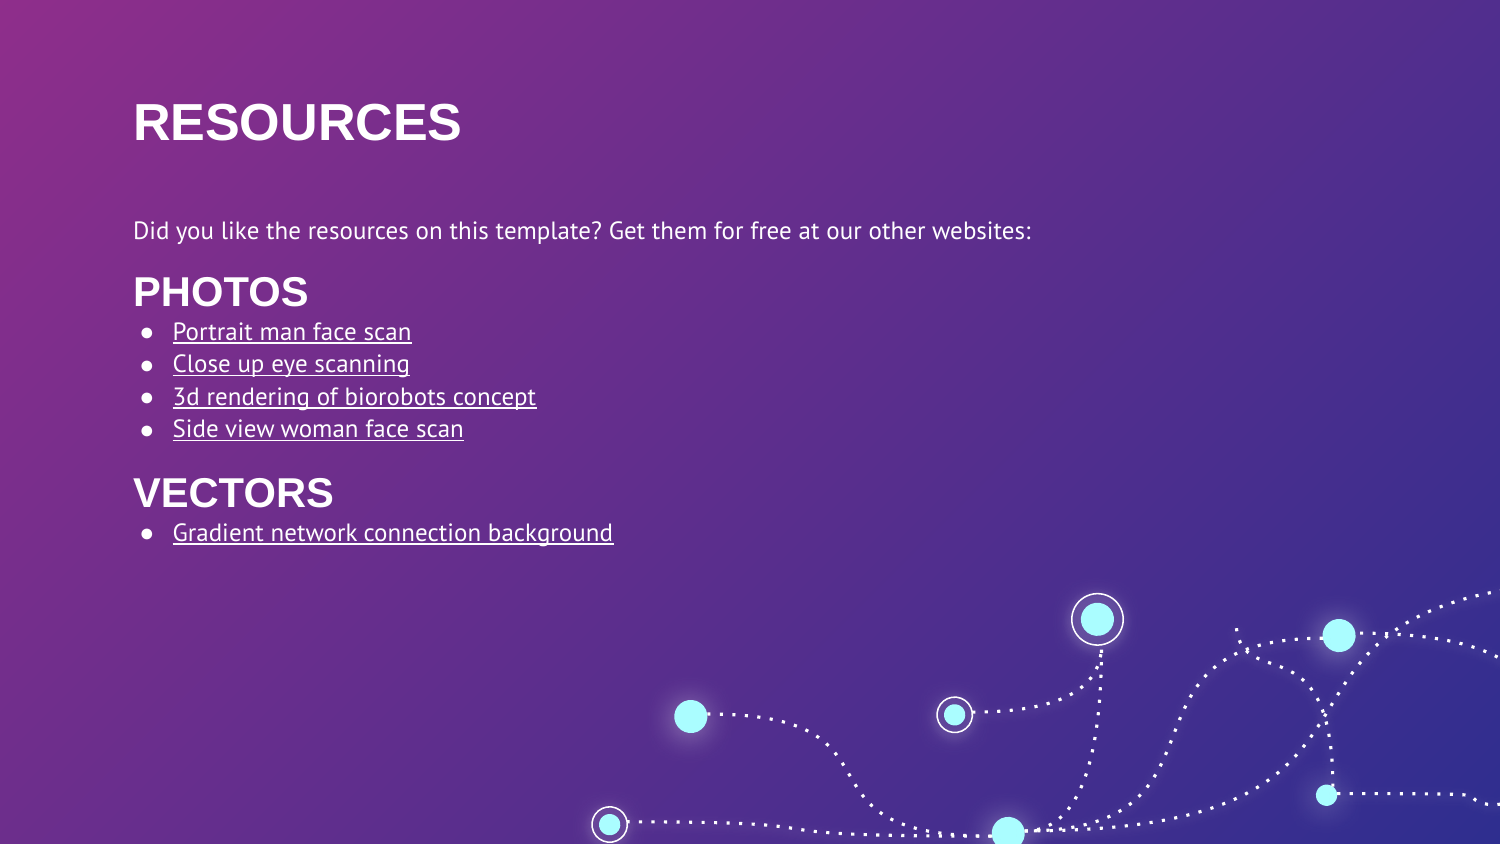

# RESOURCES
Did you like the resources on this template? Get them for free at our other websites:
PHOTOS
Portrait man face scan
Close up eye scanning
3d rendering of biorobots concept
Side view woman face scan
VECTORS
Gradient network connection background